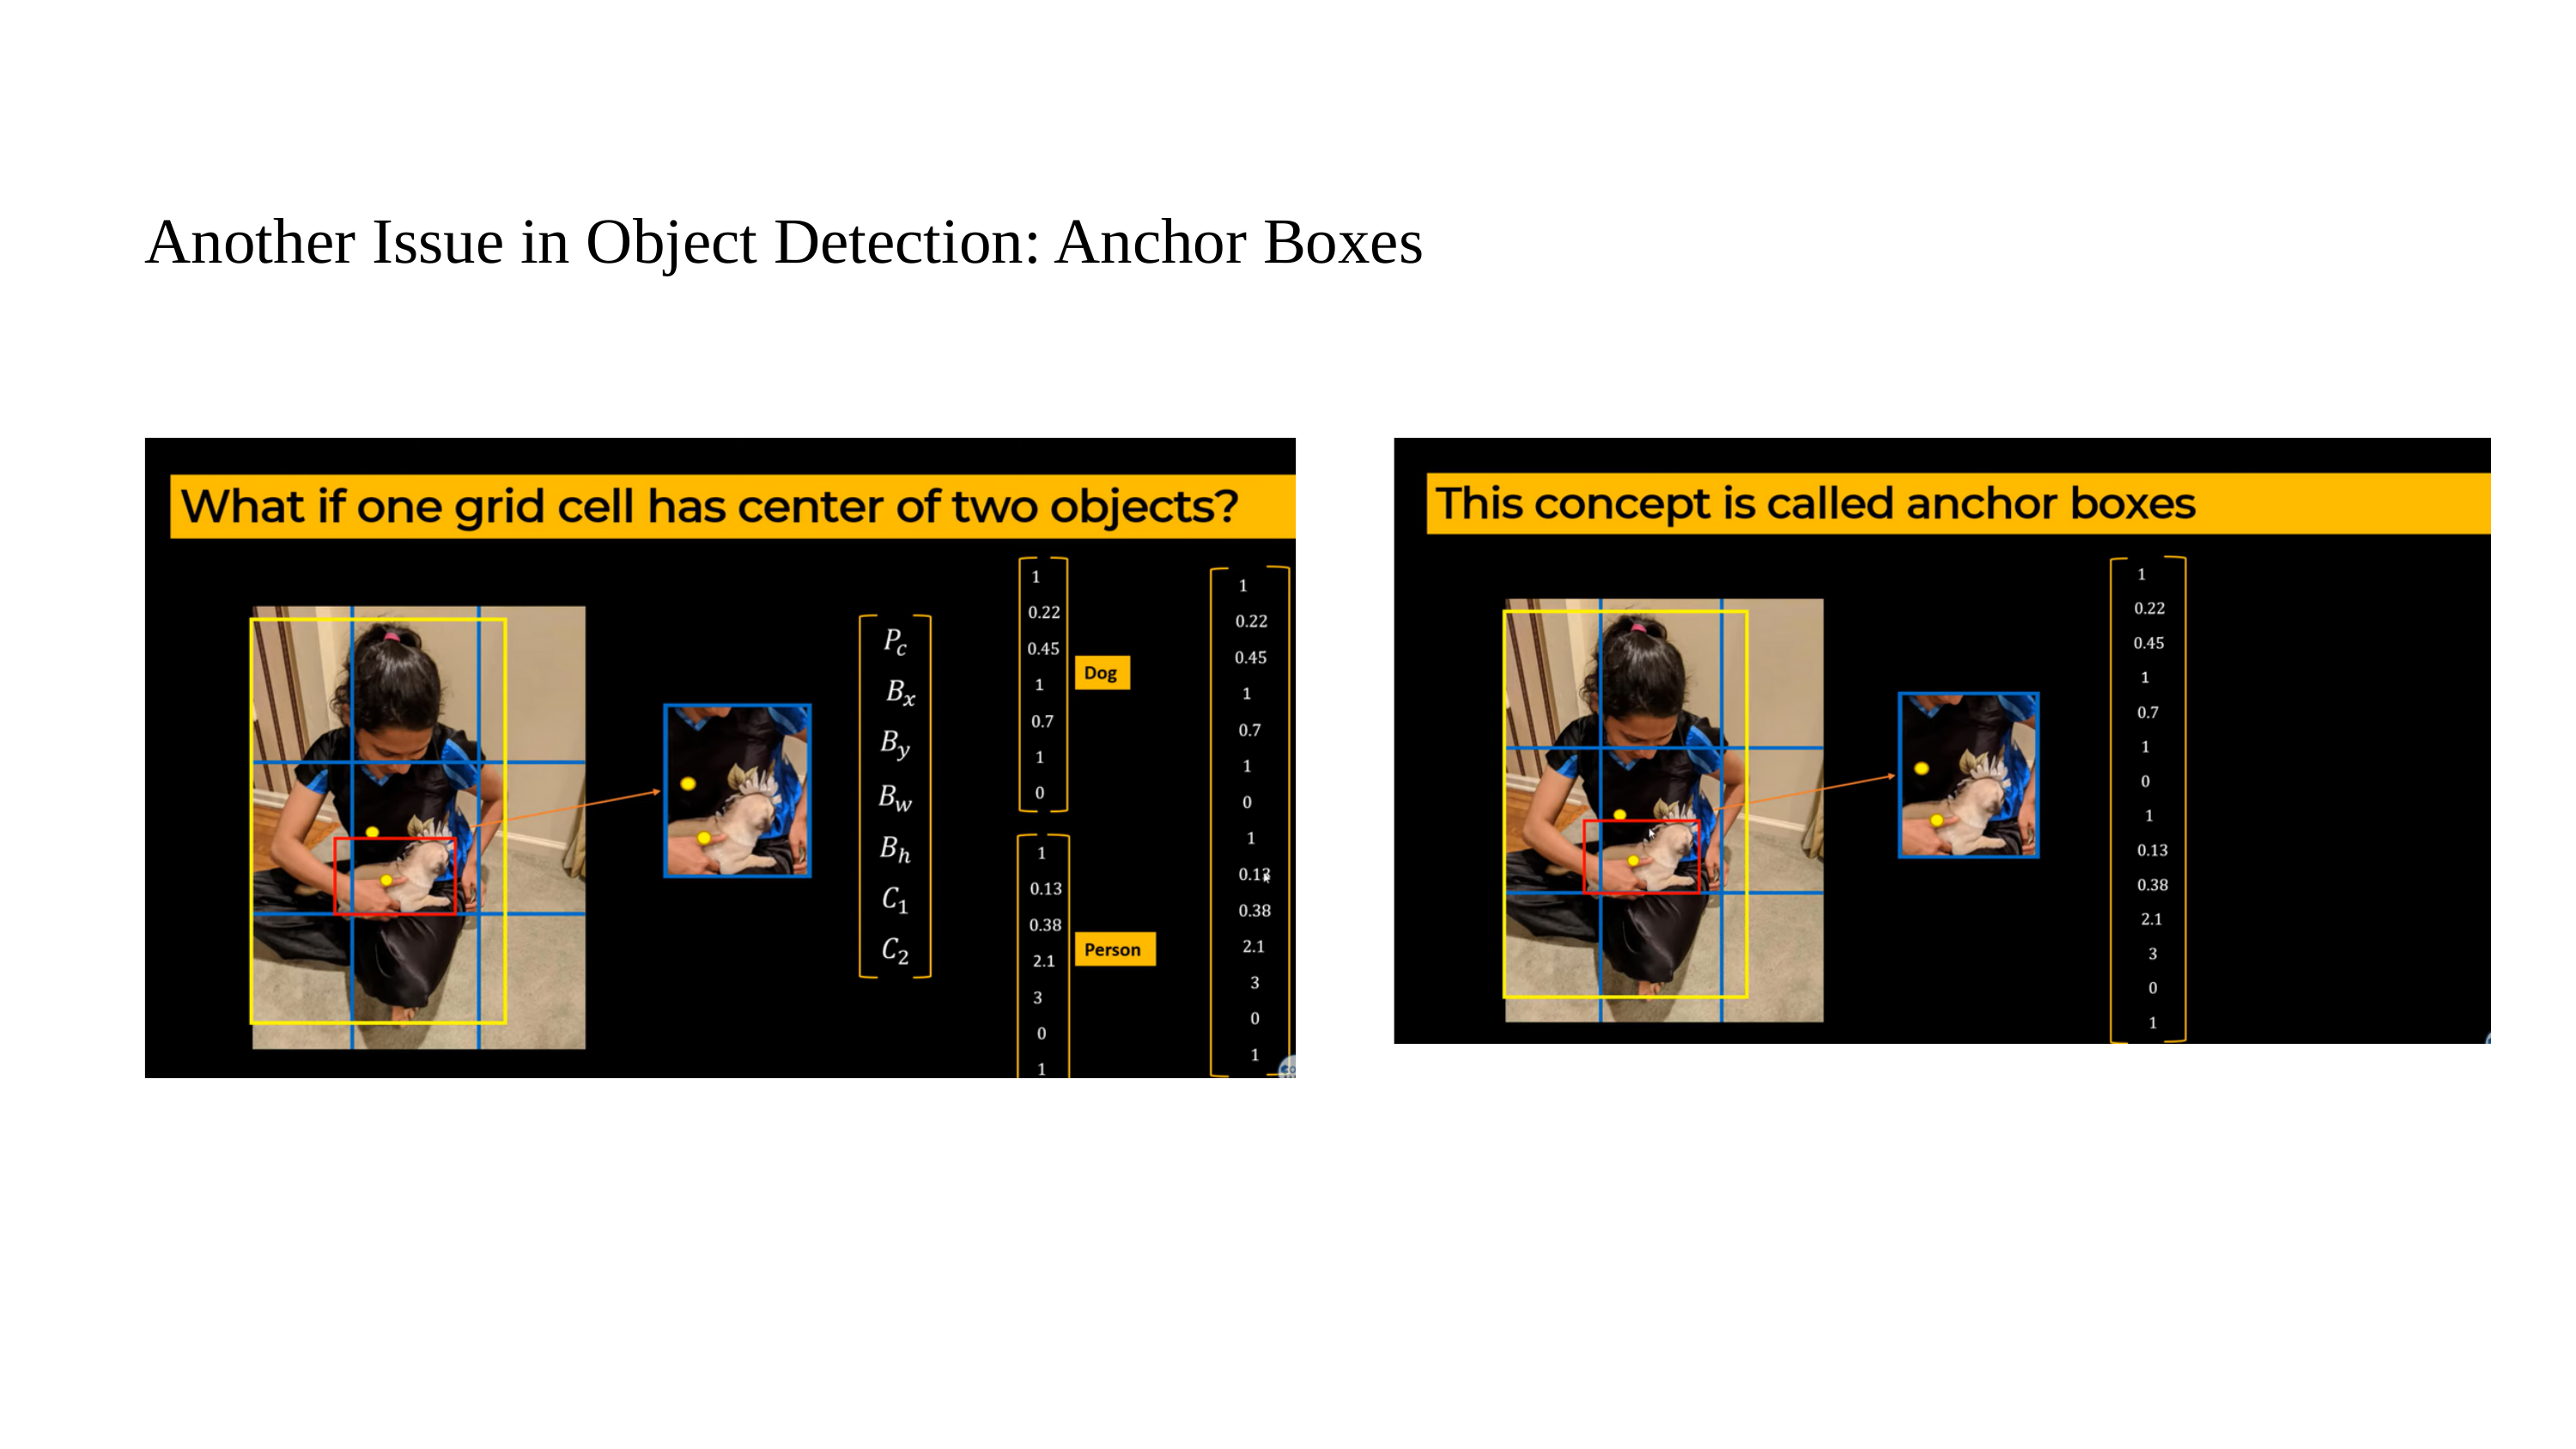

Another Issue in Object Detection: Anchor Boxes